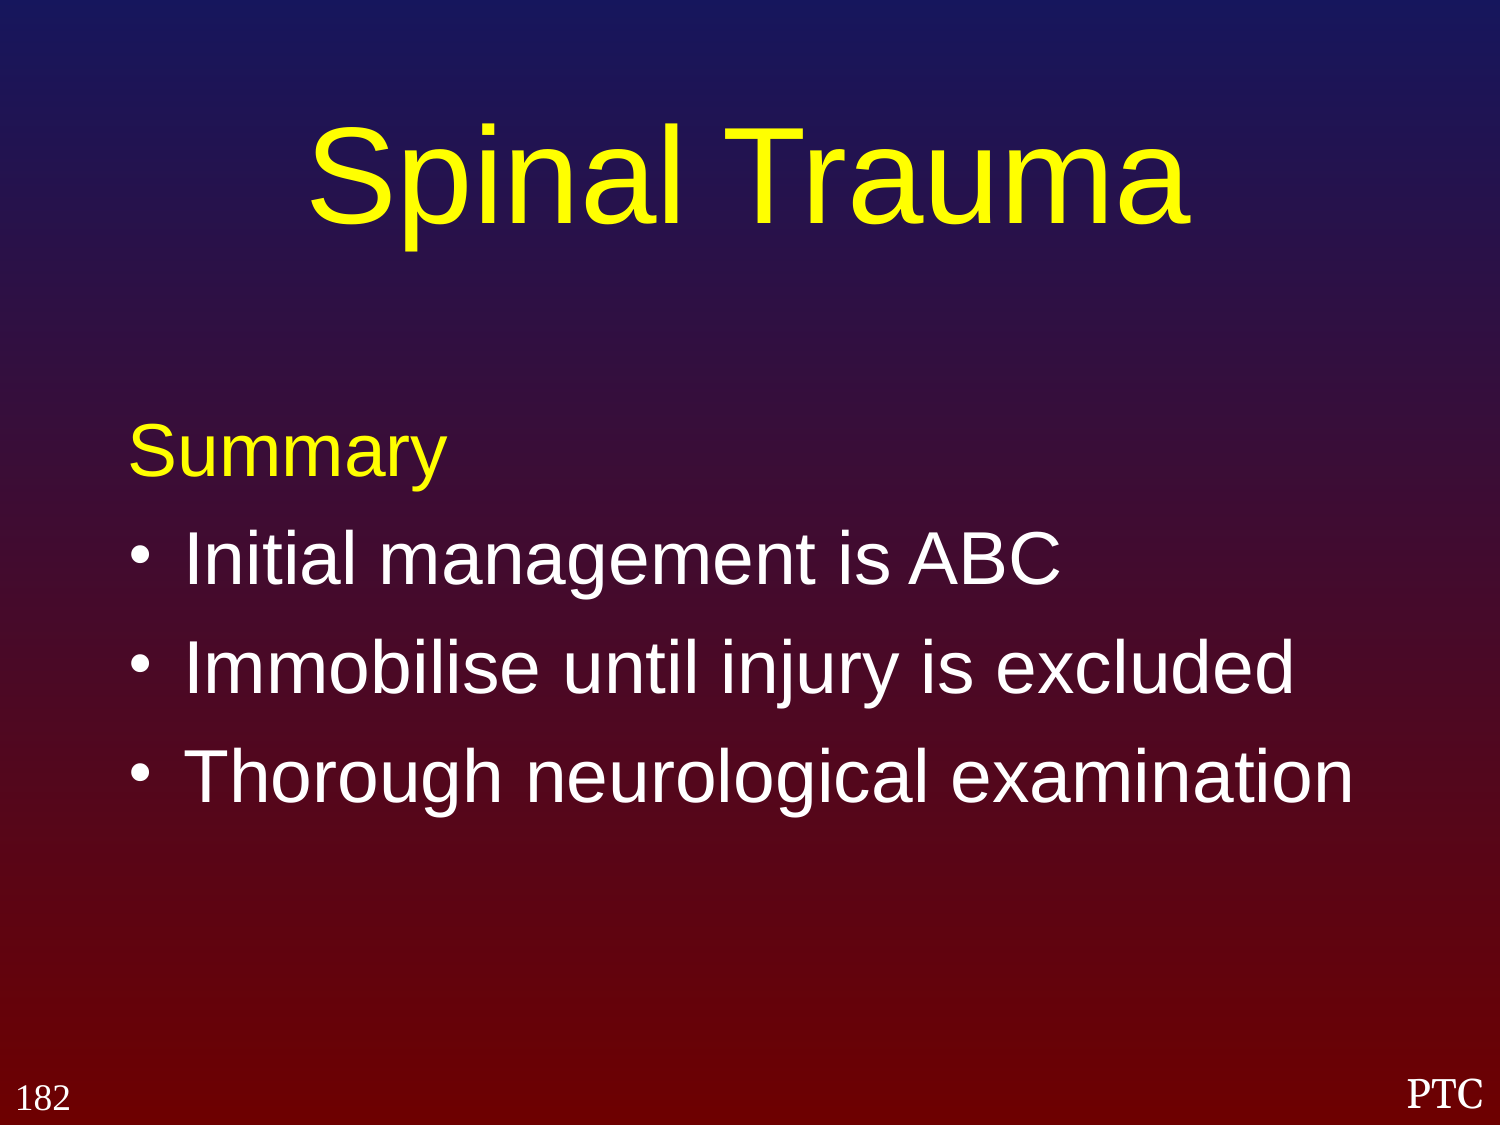

Spinal Trauma
Summary
Initial management is ABC
Immobilise until injury is excluded
Thorough neurological examination
182